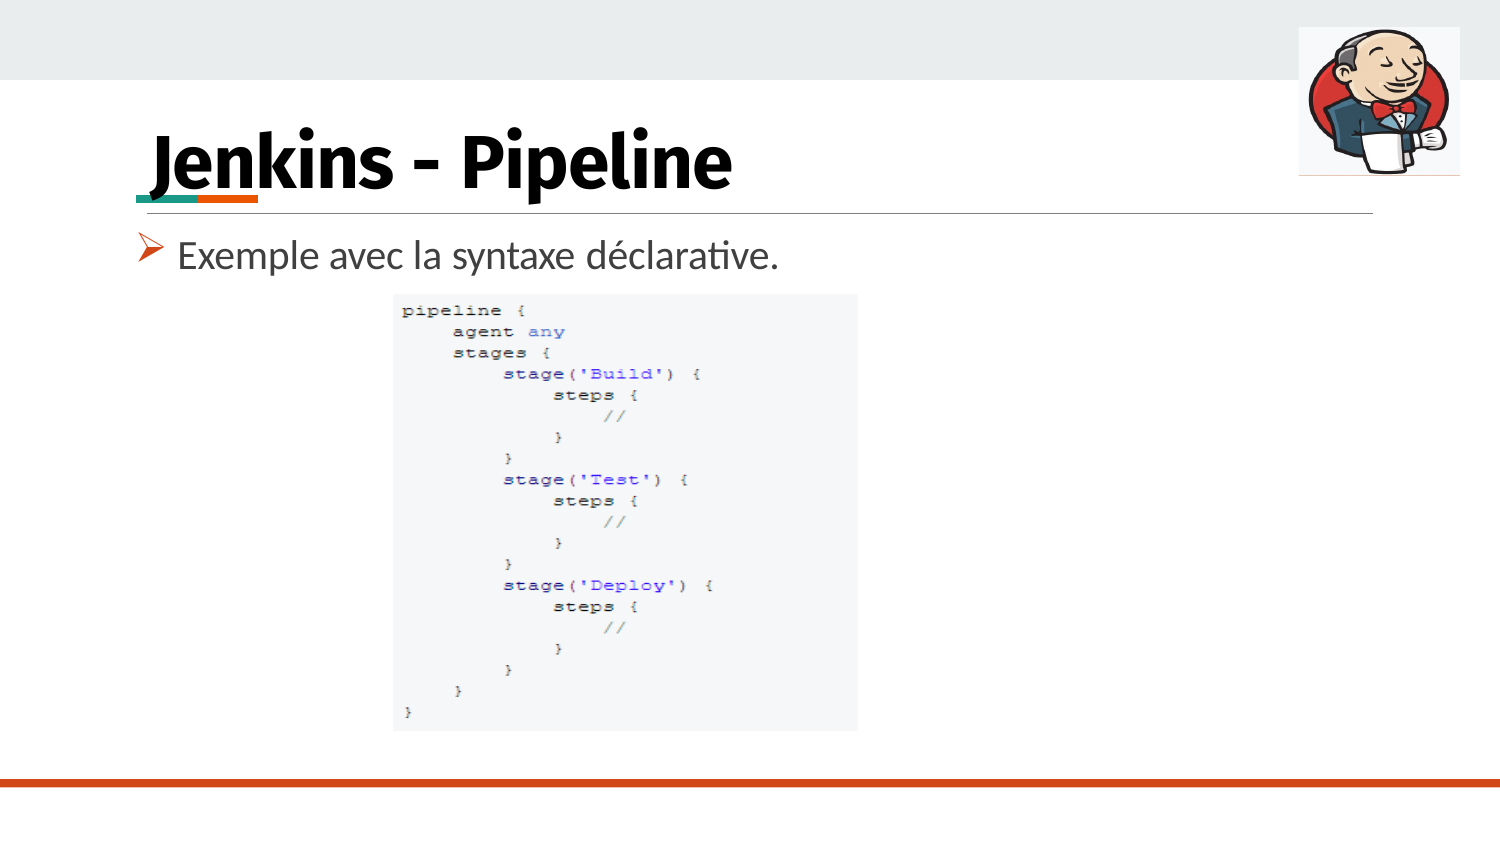

# Jenkins - Pipeline

Exemple avec la syntaxe déclarative.